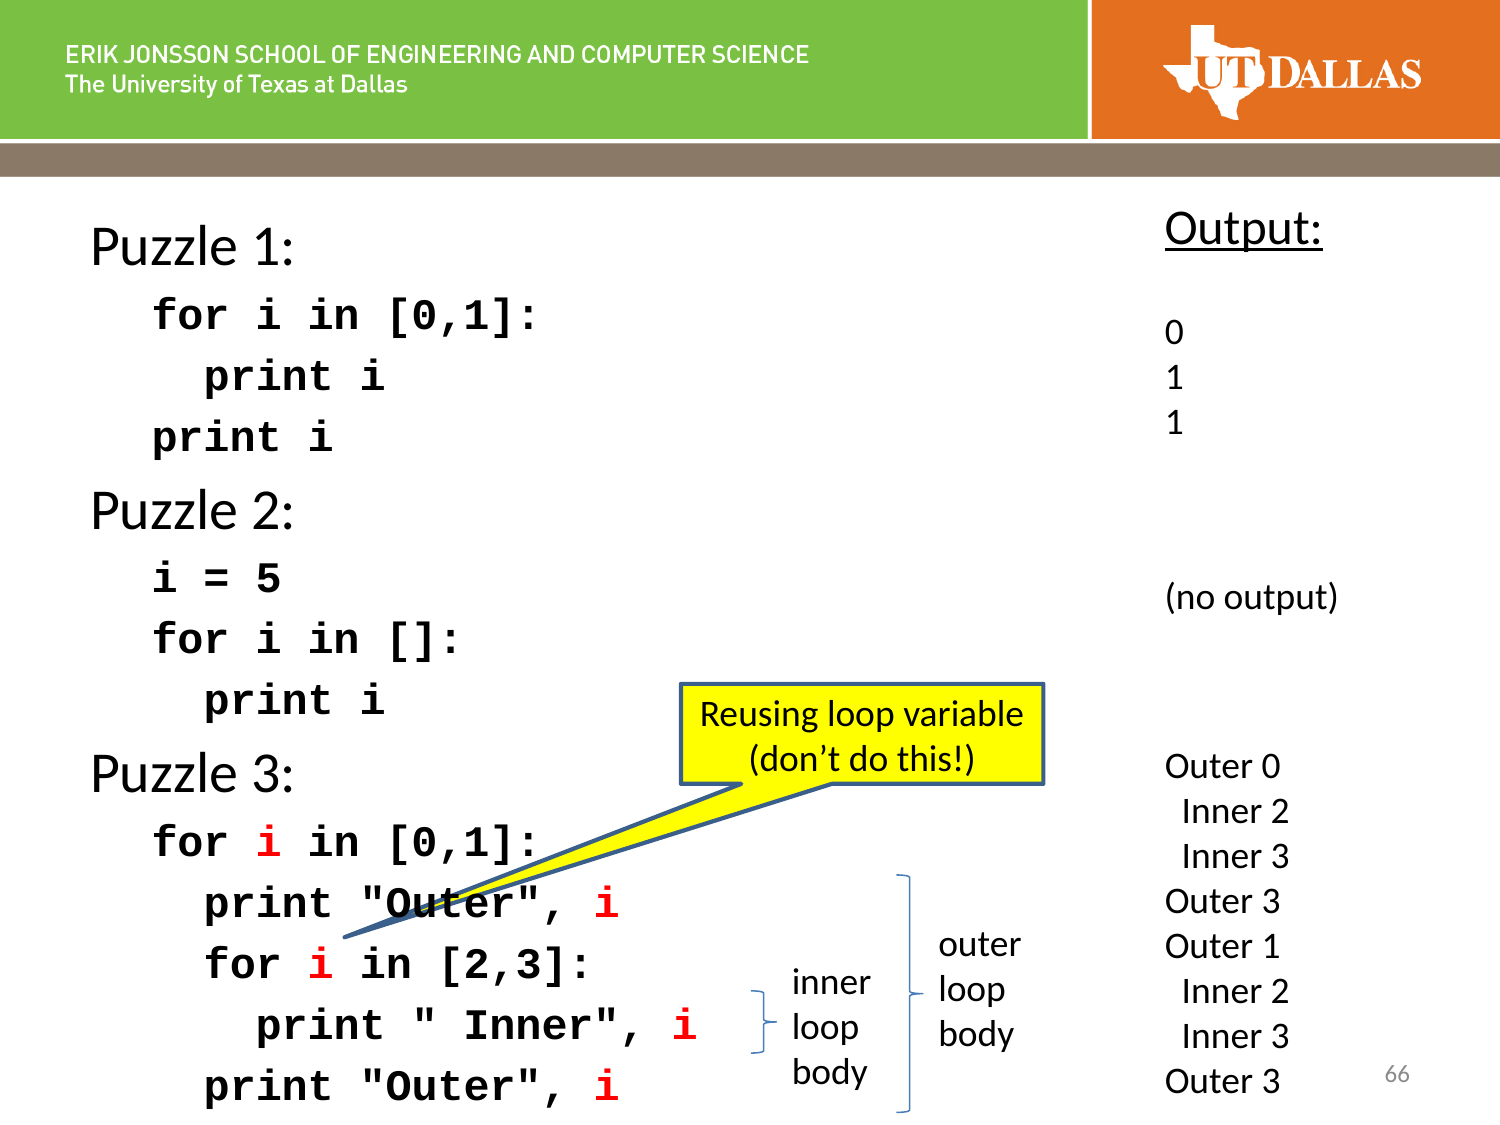

#
Output:
Puzzle 1:
for i in [0,1]:
  print i
print i
Puzzle 2:
i = 5
for i in []:
  print i
Puzzle 3:
for i in [0,1]:
  print "Outer", i
  for i in [2,3]:
    print " Inner", i
  print "Outer", i

0
1
1
(no output)
Reusing loop variable
(don’t do this!)
Outer 0
  Inner 2
  Inner 3
Outer 3
Outer 1
  Inner 2
  Inner 3
Outer 3

outer
loop
body
inner
loop
body

66